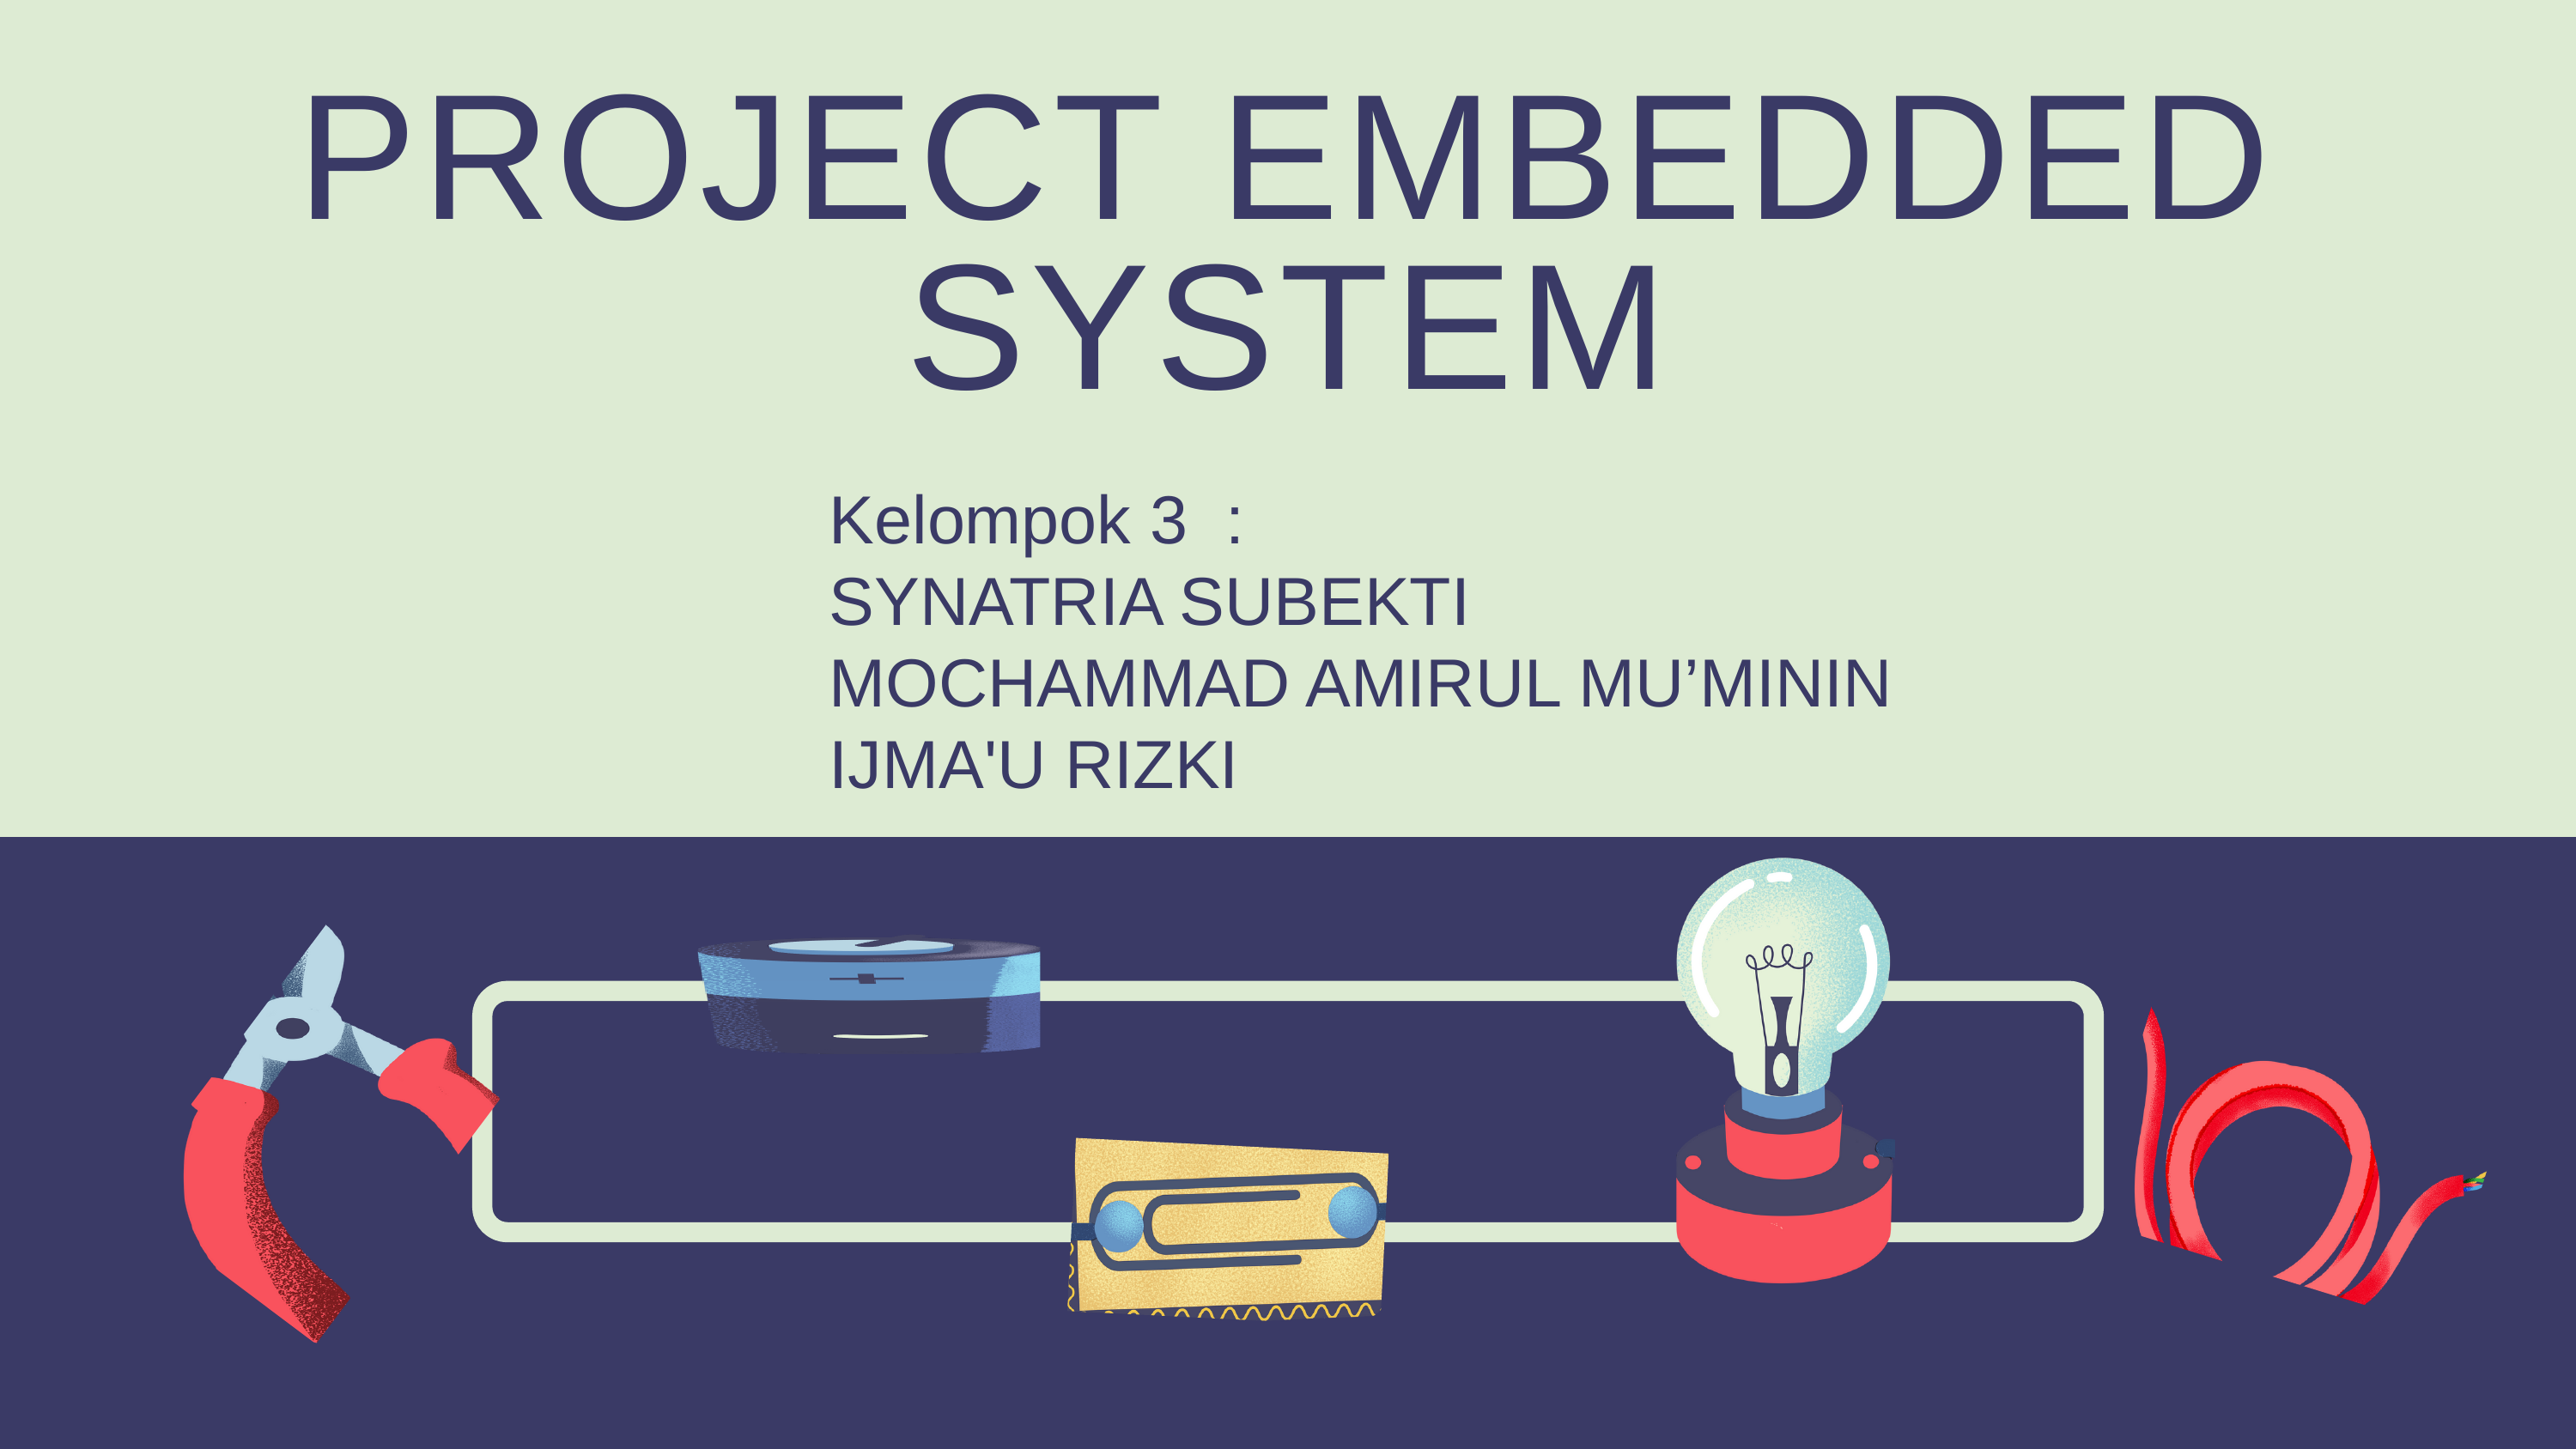

PROJECT EMBEDDED SYSTEM
Kelompok 3  :
SYNATRIA SUBEKTI
MOCHAMMAD AMIRUL MU’MININ
IJMA'U RIZKI